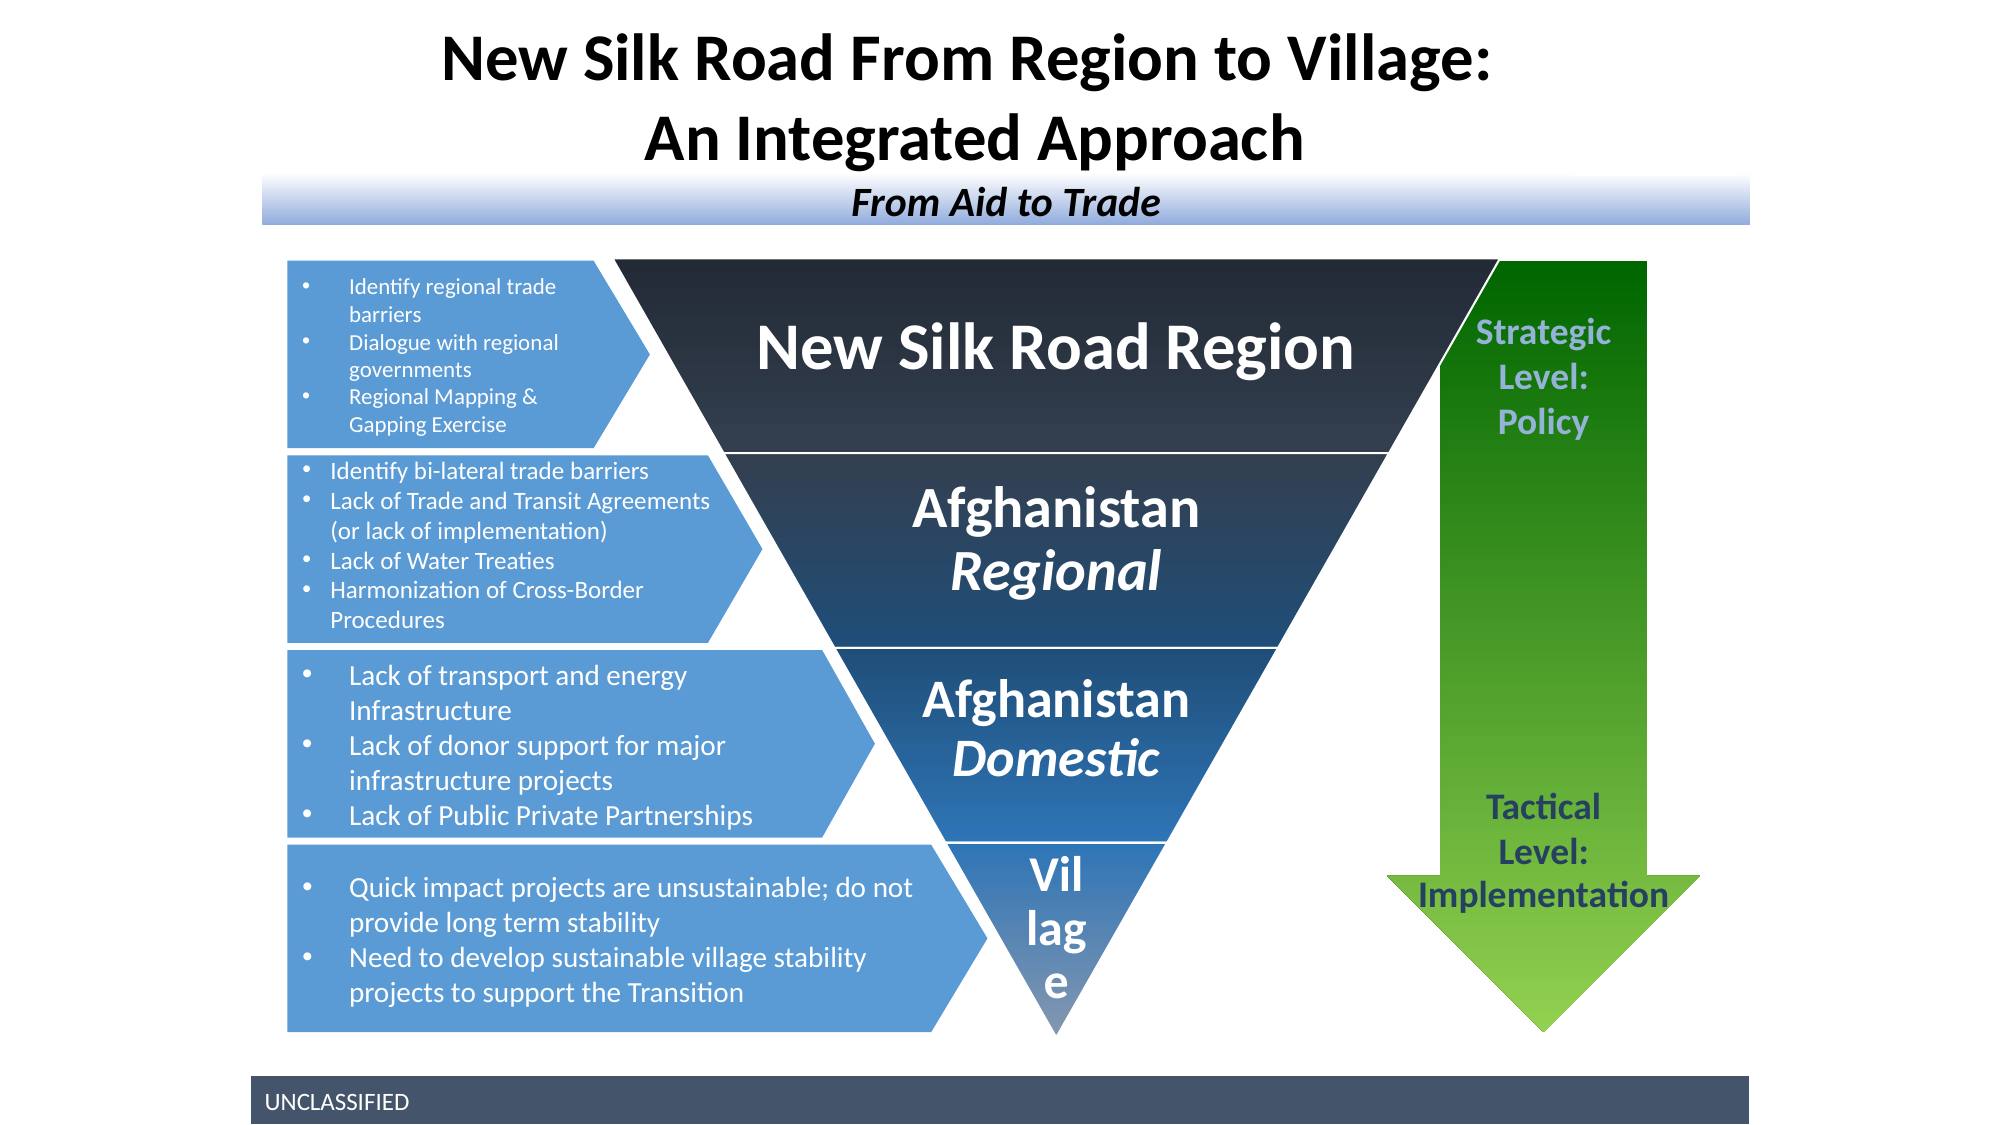

New Silk Road From Region to Village:
An Integrated Approach

From Aid to Trade
New Silk Road Region
Afghanistan Regional
Afghanistan Domestic
Village
Identify regional trade barriers
Dialogue with regional governments
Regional Mapping & Gapping Exercise

Strategic Level: Policy

Identify bi-lateral trade barriers
Lack of Trade and Transit Agreements (or lack of implementation)
Lack of Water Treaties
Harmonization of Cross-Border Procedures

Lack of transport and energy Infrastructure
Lack of donor support for major infrastructure projects
Lack of Public Private Partnerships
Tactical Level:
Quick impact projects are unsustainable; do not provide long term stability
Need to develop sustainable village stability projects to support the Transition
Implementation
UNCLASSIFIED